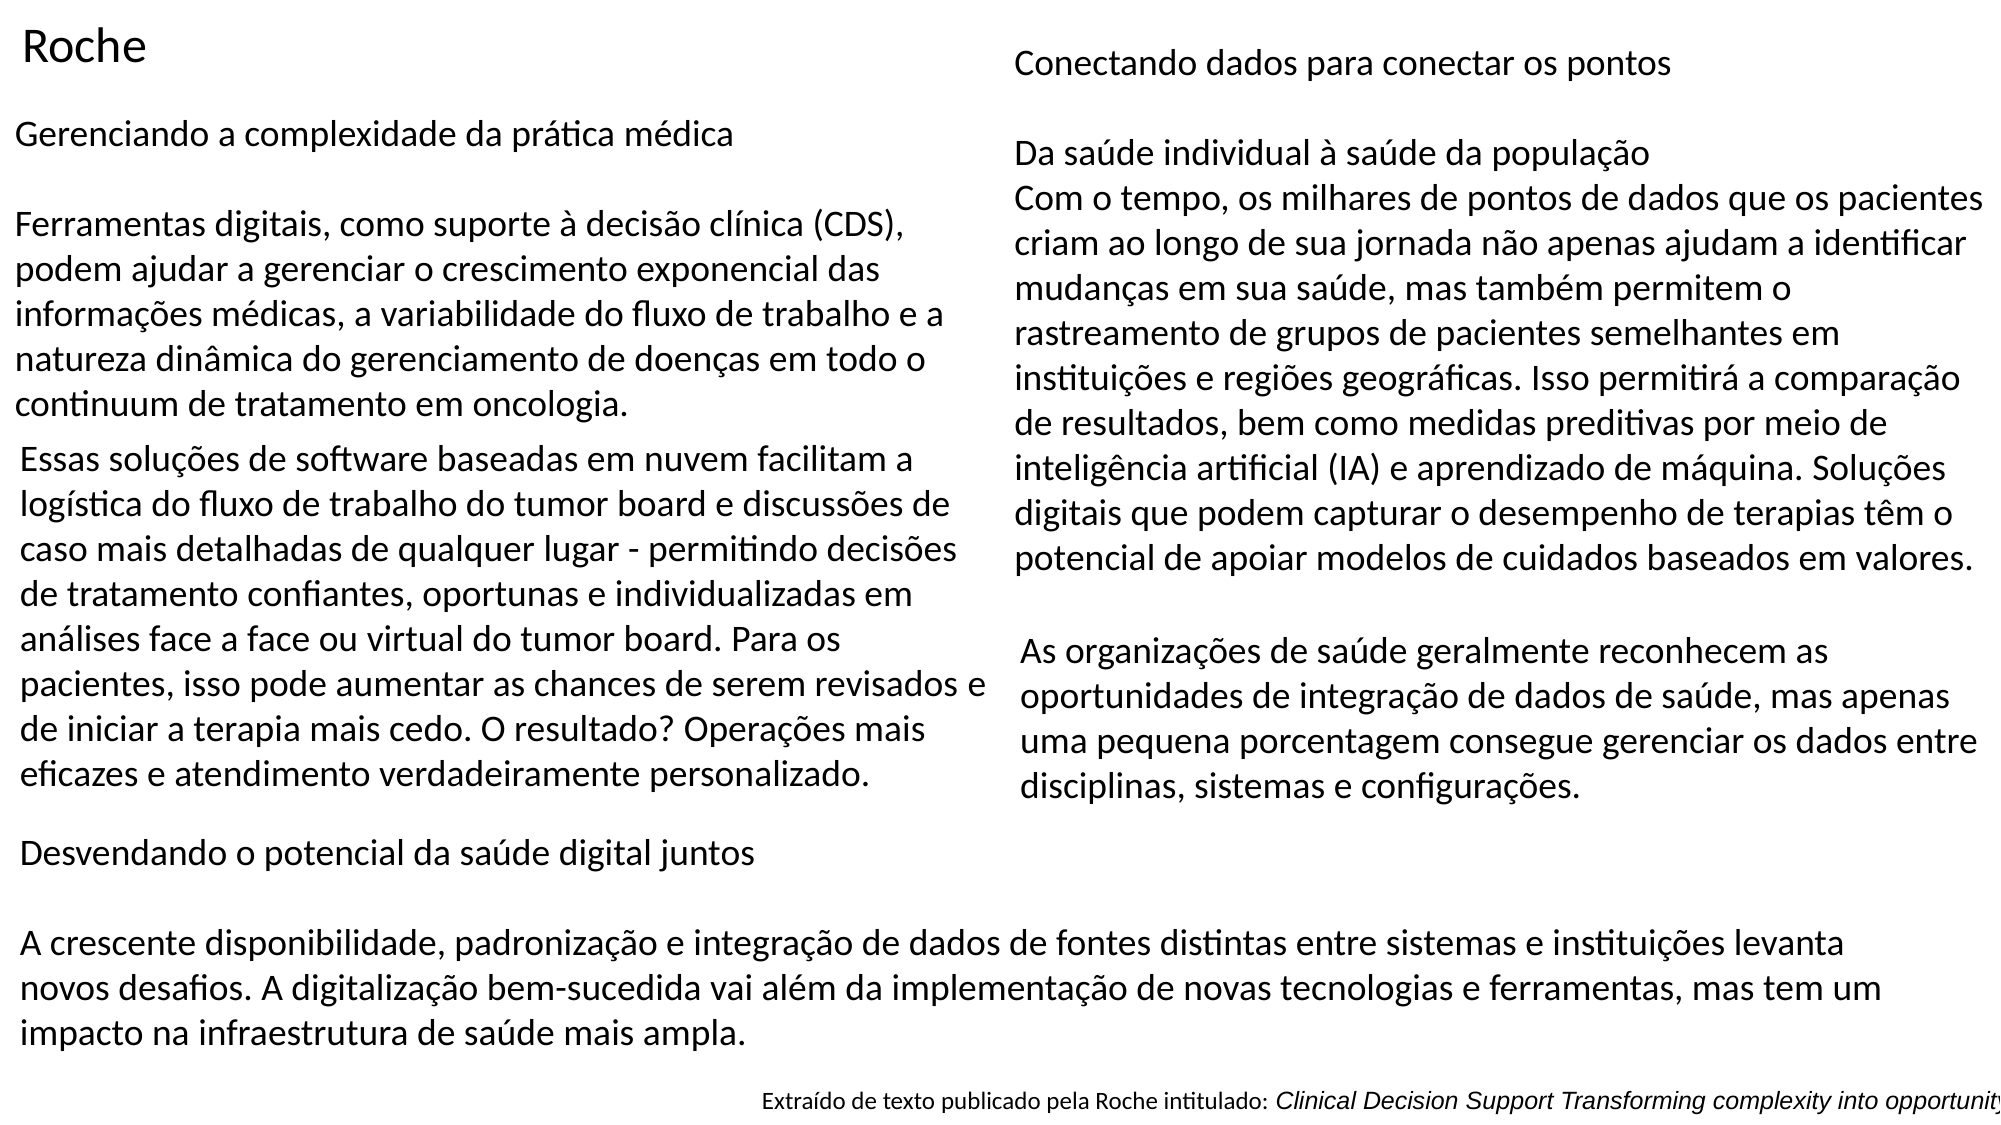

Roche
Conectando dados para conectar os pontos

Da saúde individual à saúde da população
Com o tempo, os milhares de pontos de dados que os pacientes criam ao longo de sua jornada não apenas ajudam a identificar mudanças em sua saúde, mas também permitem o rastreamento de grupos de pacientes semelhantes em instituições e regiões geográficas. Isso permitirá a comparação de resultados, bem como medidas preditivas por meio de inteligência artificial (IA) e aprendizado de máquina. Soluções digitais que podem capturar o desempenho de terapias têm o potencial de apoiar modelos de cuidados baseados em valores.
Gerenciando a complexidade da prática médica

Ferramentas digitais, como suporte à decisão clínica (CDS), podem ajudar a gerenciar o crescimento exponencial das informações médicas, a variabilidade do fluxo de trabalho e a natureza dinâmica do gerenciamento de doenças em todo o continuum de tratamento em oncologia.
Essas soluções de software baseadas em nuvem facilitam a logística do fluxo de trabalho do tumor board e discussões de caso mais detalhadas de qualquer lugar - permitindo decisões de tratamento confiantes, oportunas e individualizadas em análises face a face ou virtual do tumor board. Para os pacientes, isso pode aumentar as chances de serem revisados ​​e de iniciar a terapia mais cedo. O resultado? Operações mais eficazes e atendimento verdadeiramente personalizado.
As organizações de saúde geralmente reconhecem as oportunidades de integração de dados de saúde, mas apenas uma pequena porcentagem consegue gerenciar os dados entre disciplinas, sistemas e configurações.
Desvendando o potencial da saúde digital juntos

A crescente disponibilidade, padronização e integração de dados de fontes distintas entre sistemas e instituições levanta novos desafios. A digitalização bem-sucedida vai além da implementação de novas tecnologias e ferramentas, mas tem um impacto na infraestrutura de saúde mais ampla.
Extraído de texto publicado pela Roche intitulado: Clinical Decision Support Transforming complexity into opportunity